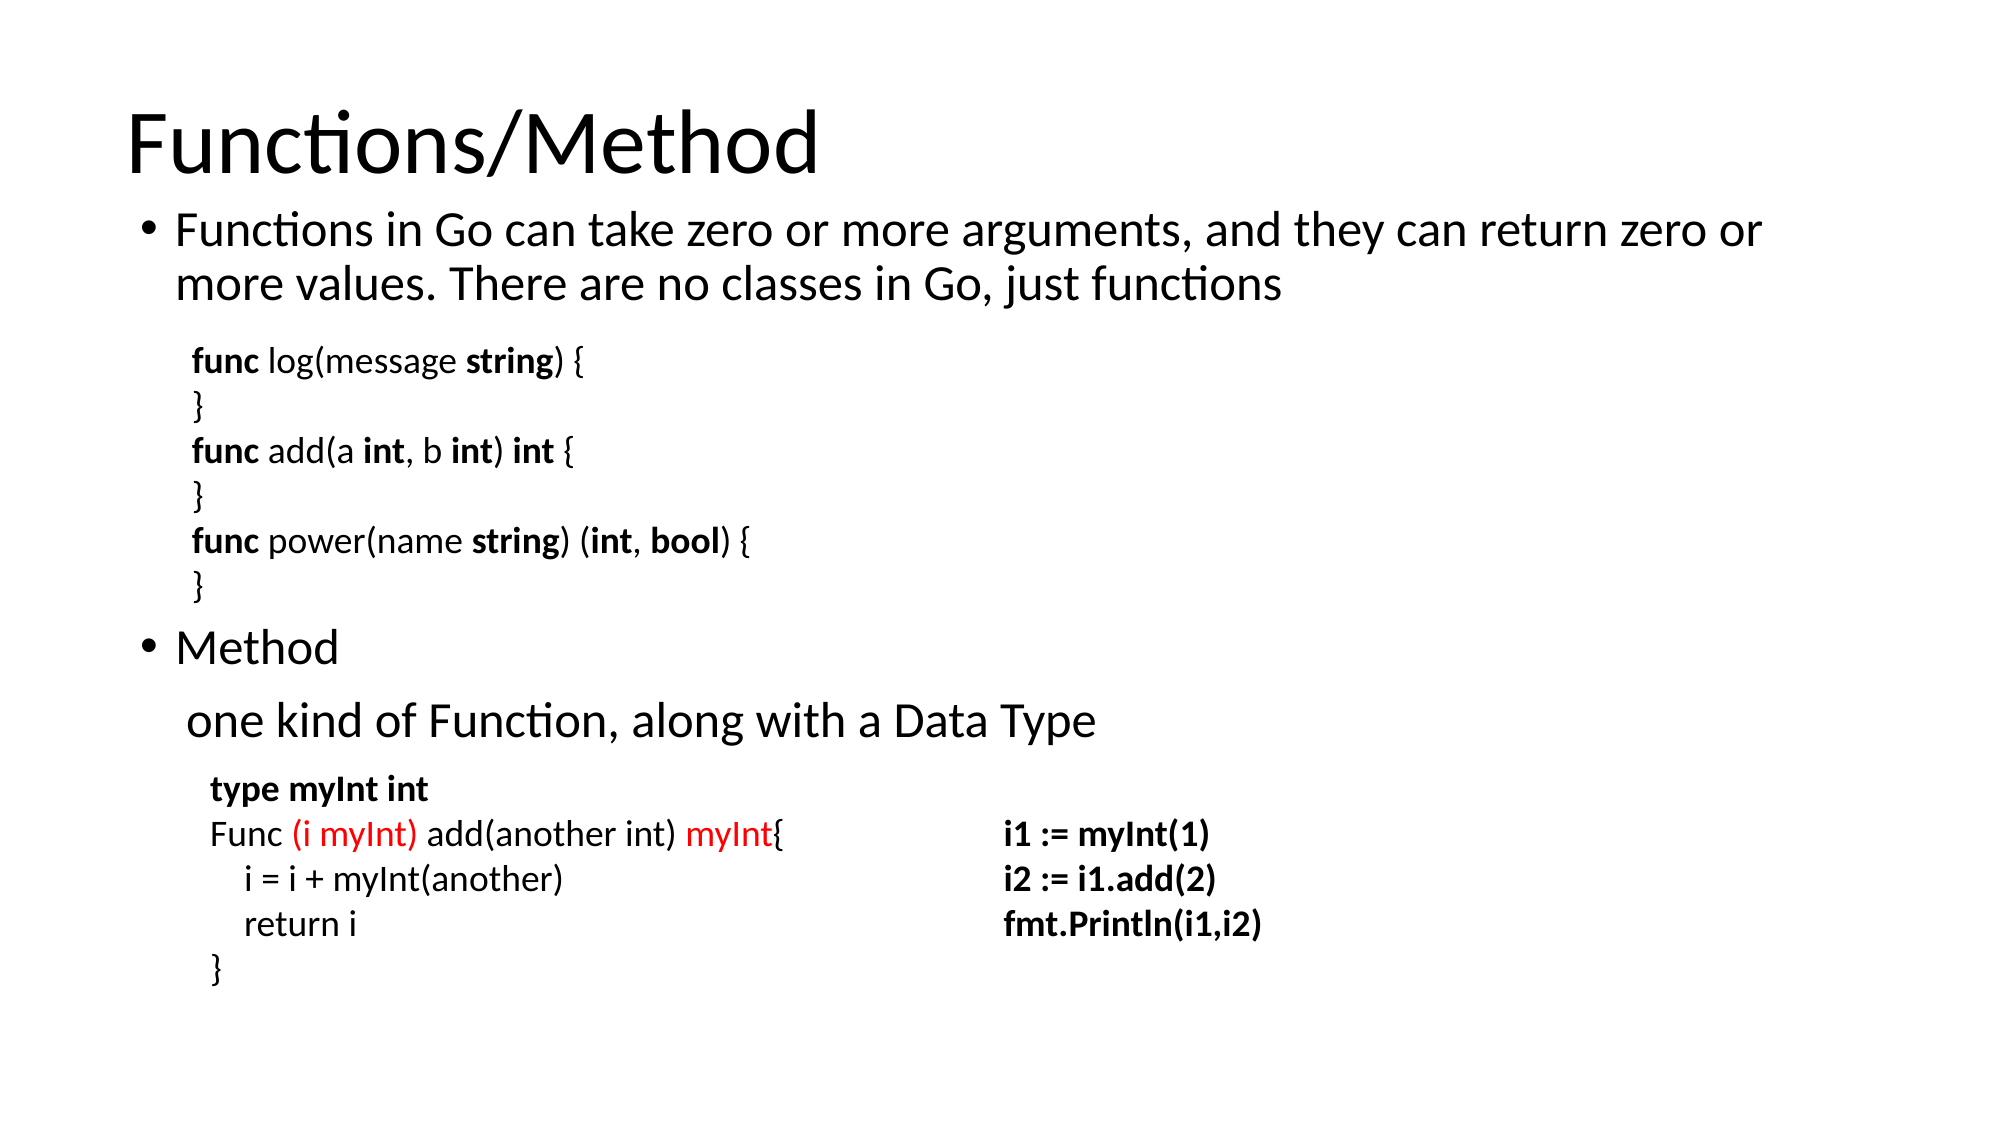

# Functions/Method
Functions in Go can take zero or more arguments, and they can return zero or more values. There are no classes in Go, just functions

Method
    one kind of Function, along with a Data Type

func log(message string) {
}
func add(a int, b int) int {
}
func power(name string) (int, bool) {
}

type myInt int
Func (i myInt) add(another int) myInt{
    i = i + myInt(another)
    return i
}

i1 := myInt(1)
i2 := i1.add(2)
fmt.Println(i1,i2)